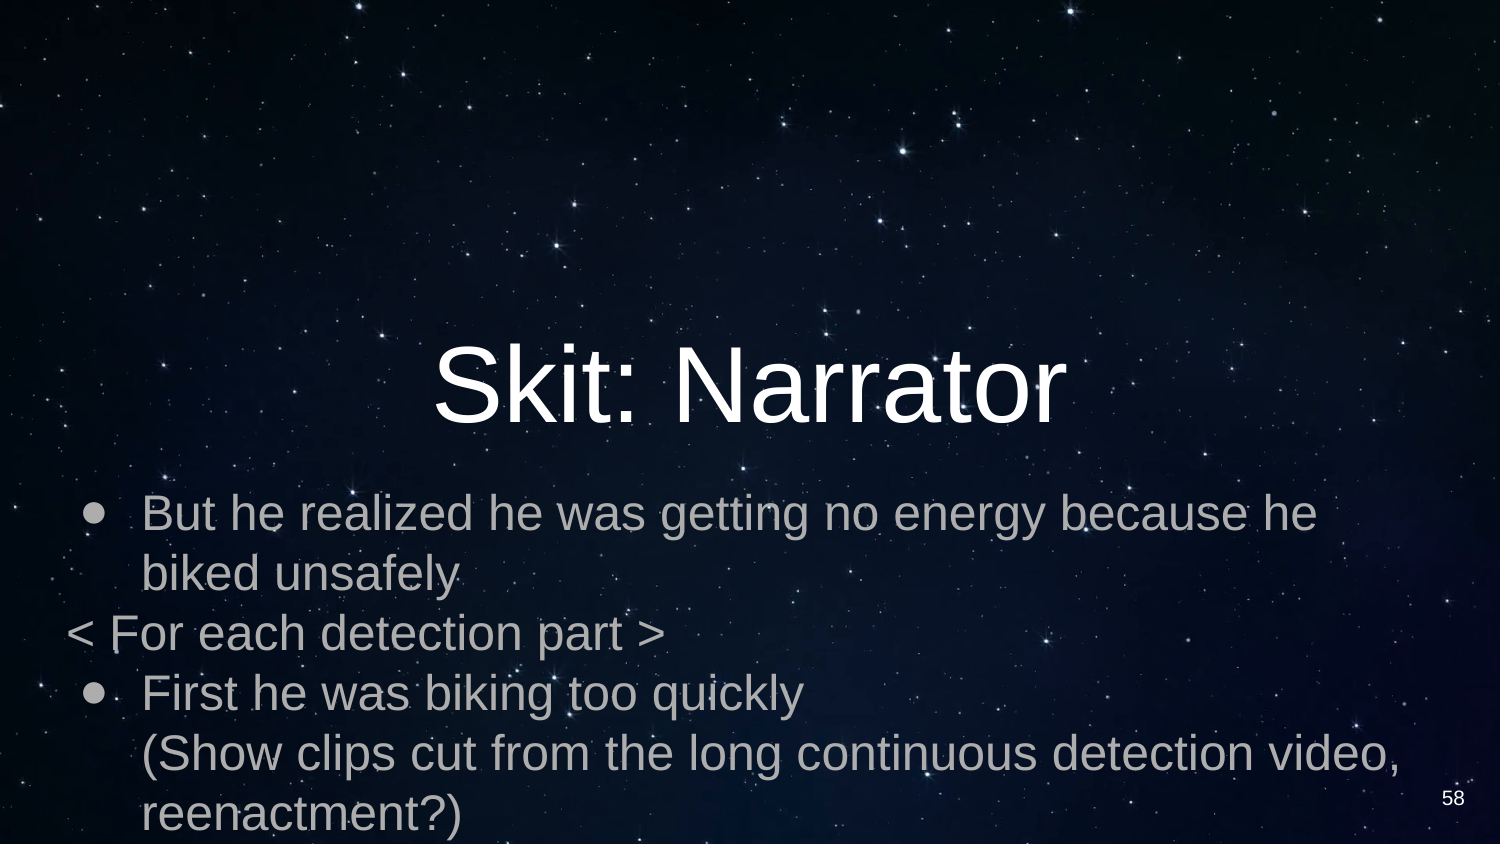

# Skit: Narrator
But he realized he was getting no energy because he biked unsafely
< For each detection part >
First he was biking too quickly
(Show clips cut from the long continuous detection video, reenactment?)
Our app detects this through < blah blah blah >
< Back to Skit >
And then he lost
58